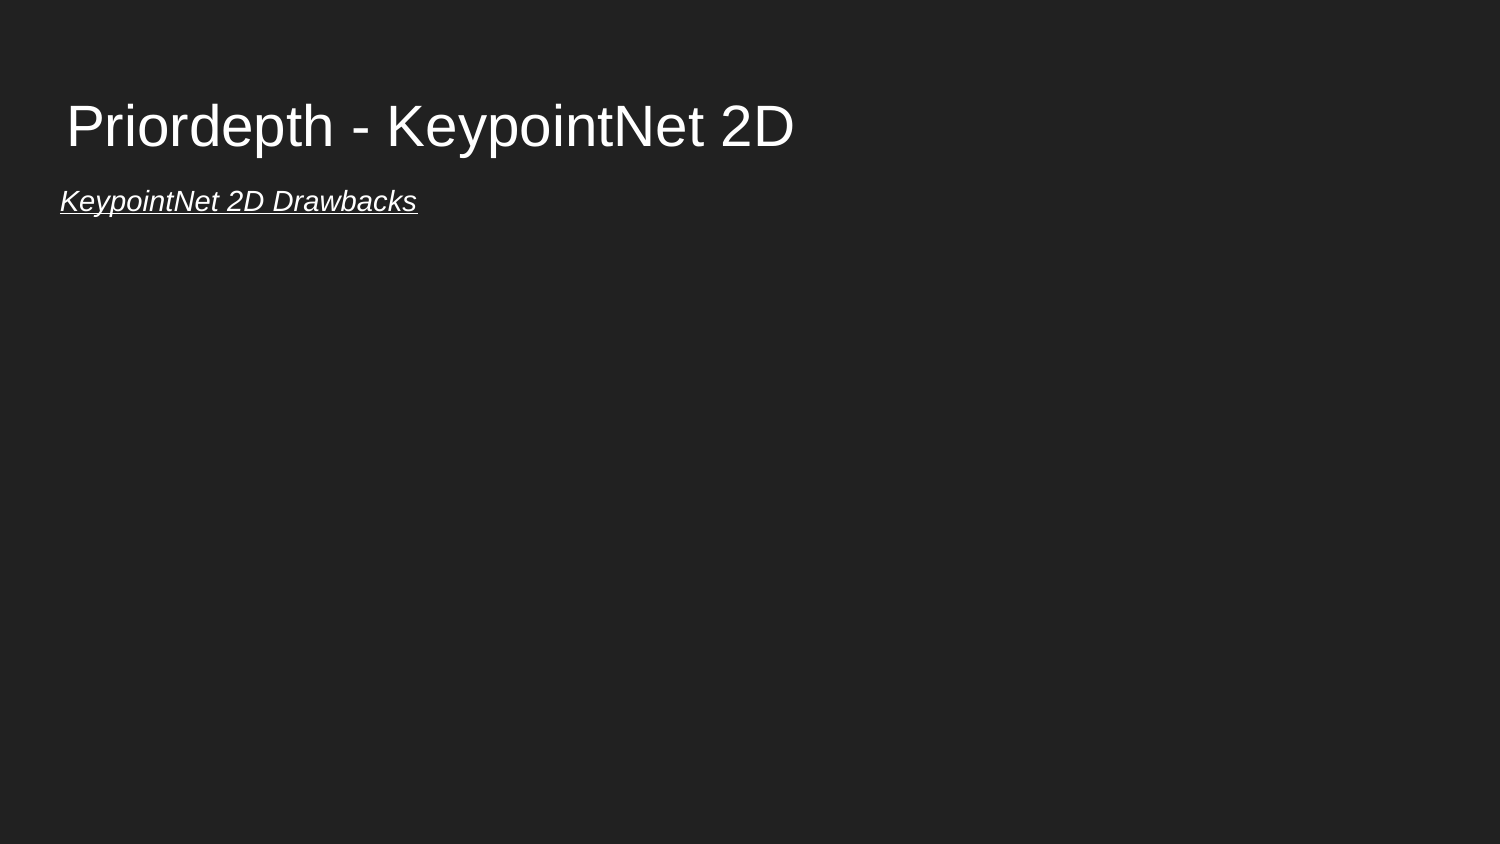

# Priordepth - KeypointNet 2D
KeypointNet 2D Drawbacks